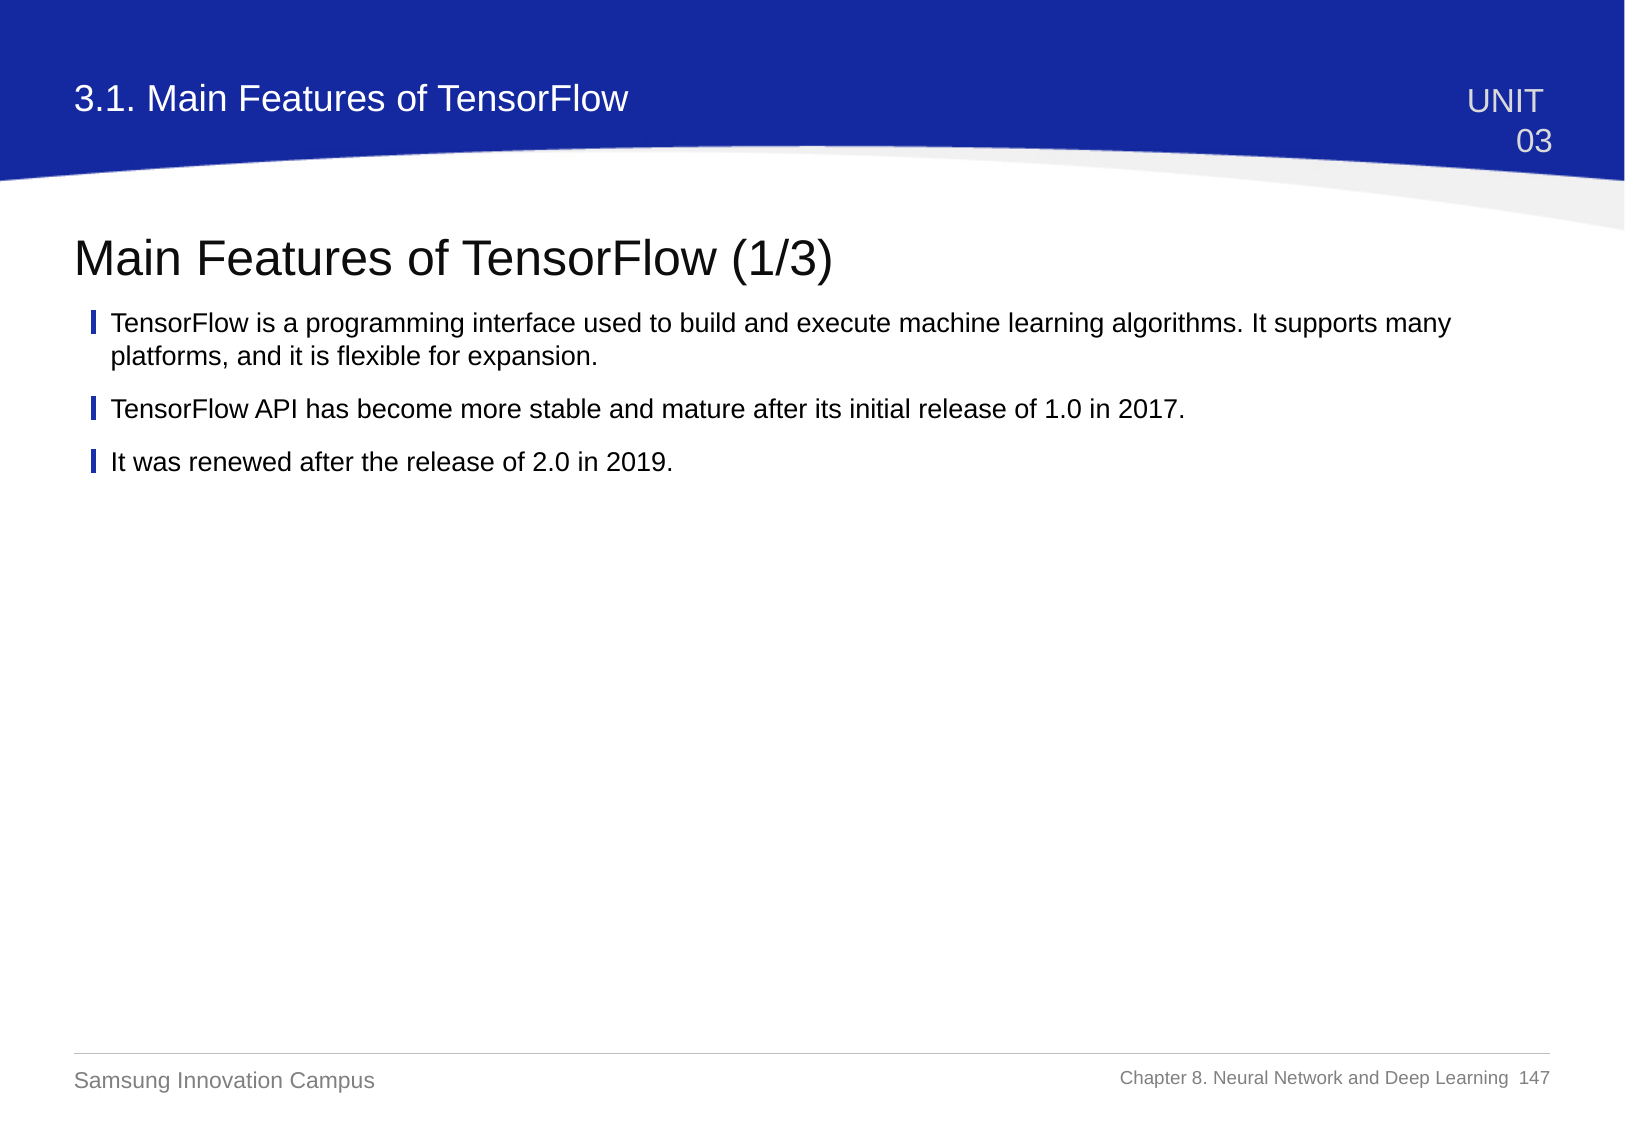

3.1. Main Features of TensorFlow
UNIT  03
Main Features of TensorFlow (1/3)
TensorFlow is a programming interface used to build and execute machine learning algorithms. It supports many platforms, and it is flexible for expansion.
TensorFlow API has become more stable and mature after its initial release of 1.0 in 2017.
It was renewed after the release of 2.0 in 2019.